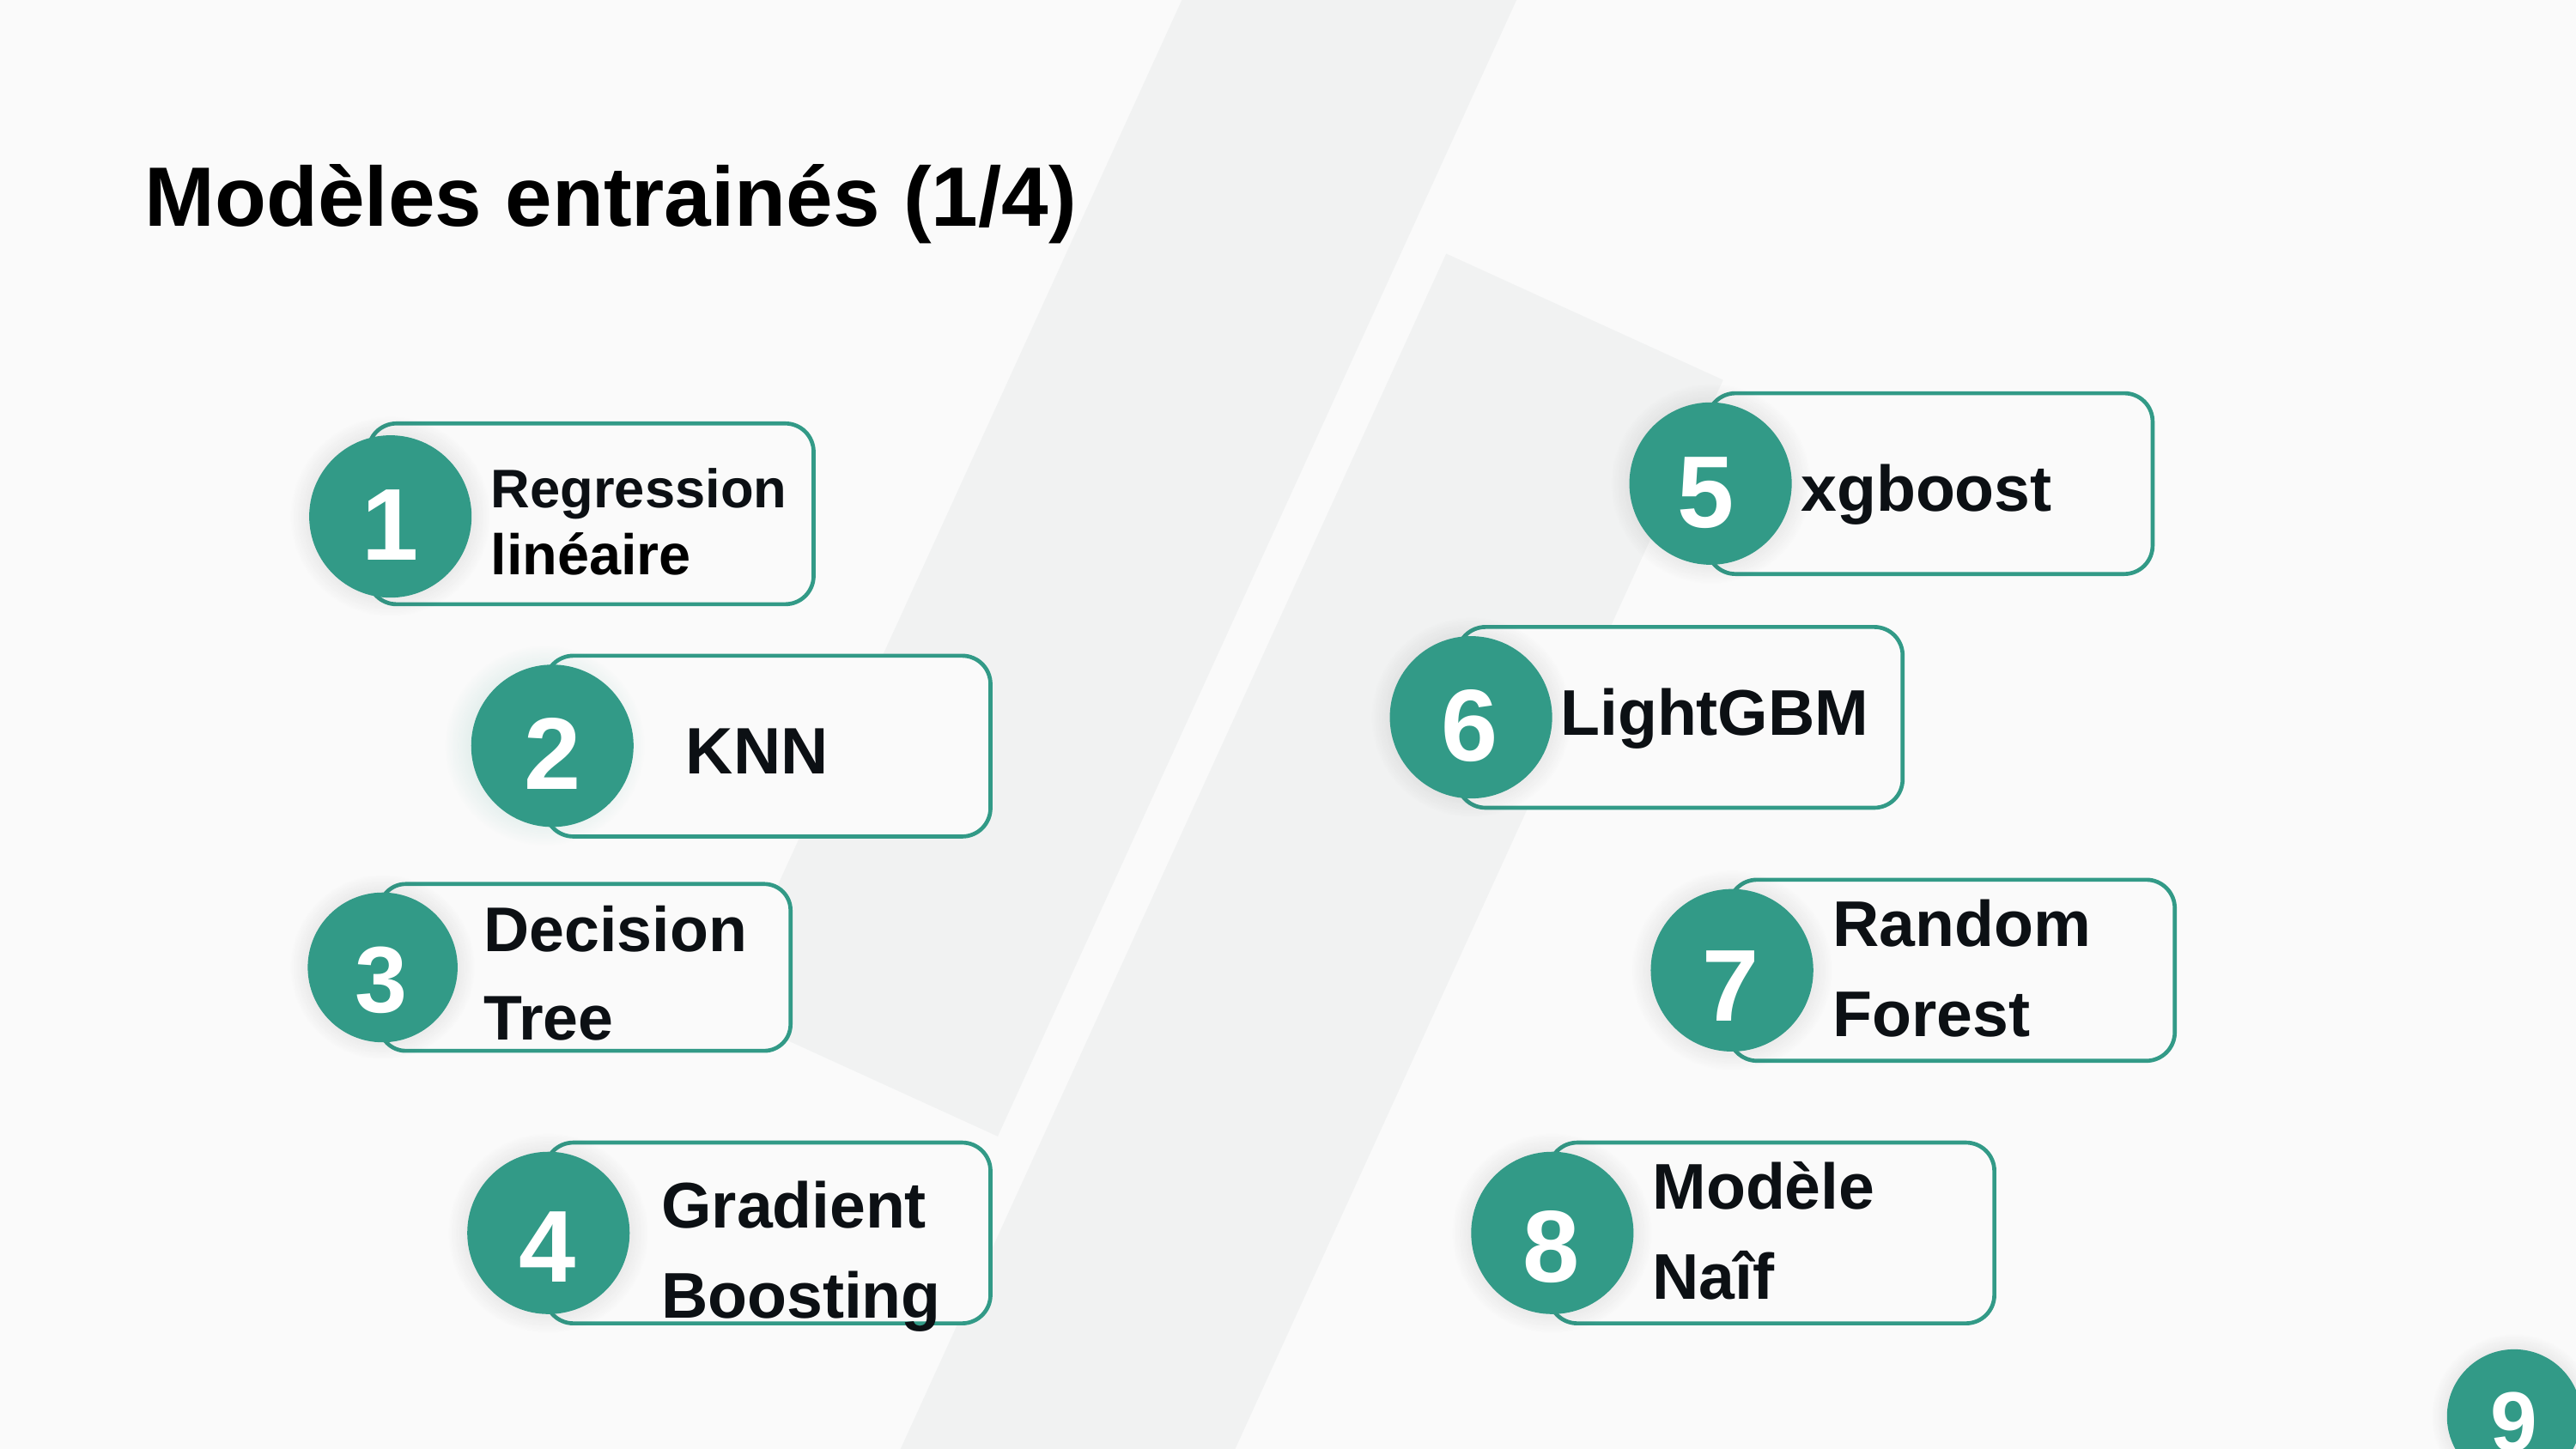

Modèles entrainés (1/4)

5
xgboost

1
Regression
linéaire

LightGBM

6

2
KNN

Random
Forest

7

Decision Tree

3

Gradient
Boosting

4

Modèle
Naîf

8

9